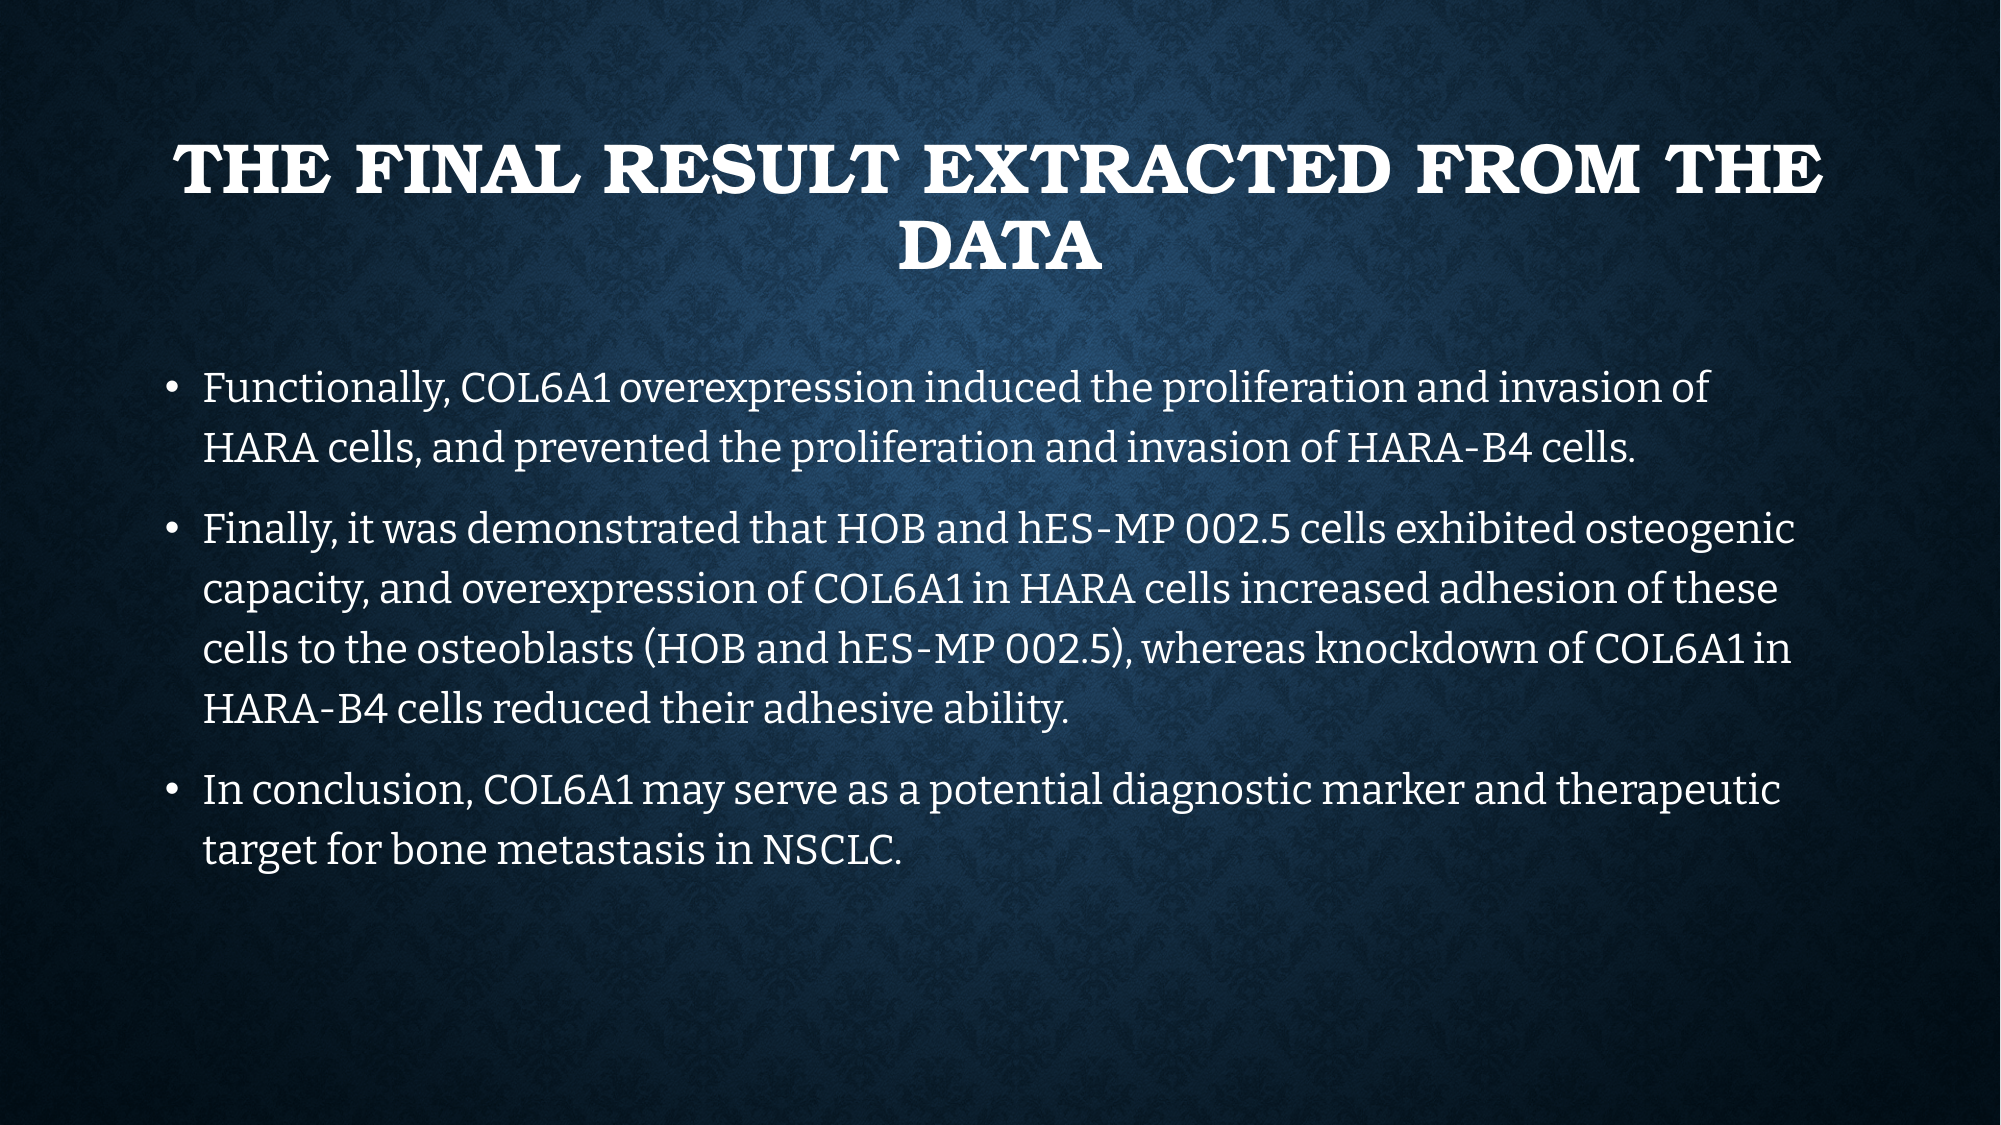

# The final result extracted from the data
Functionally, COL6A1 overexpression induced the proliferation and invasion of HARA cells, and prevented the proliferation and invasion of HARA-B4 cells.
Finally, it was demonstrated that HOB and hES-MP 002.5 cells exhibited osteogenic capacity, and overexpression of COL6A1 in HARA cells increased adhesion of these cells to the osteoblasts (HOB and hES-MP 002.5), whereas knockdown of COL6A1 in HARA-B4 cells reduced their adhesive ability.
In conclusion, COL6A1 may serve as a potential diagnostic marker and therapeutic target for bone metastasis in NSCLC.